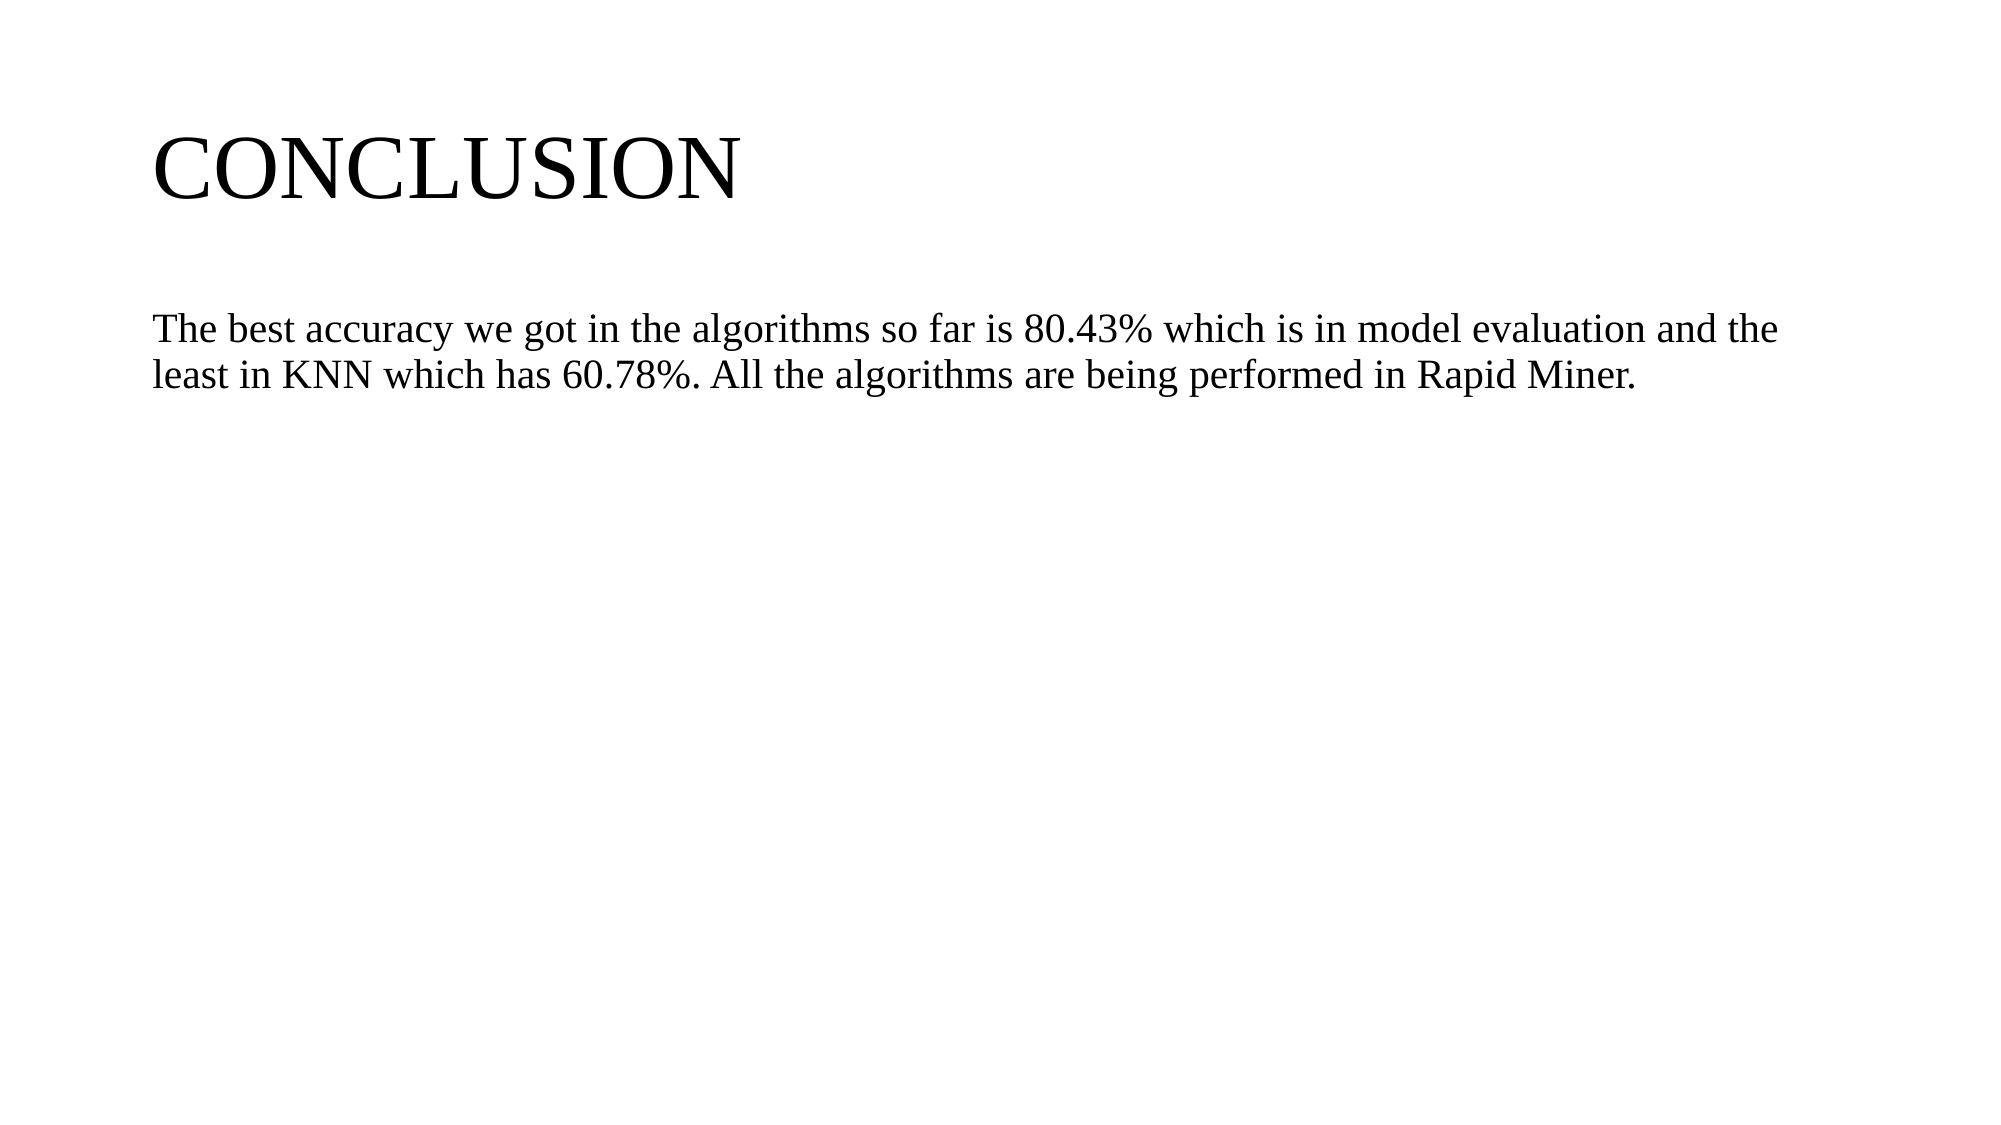

# CONCLUSION
The best accuracy we got in the algorithms so far is 80.43% which is in model evaluation and the least in KNN which has 60.78%. All the algorithms are being performed in Rapid Miner.